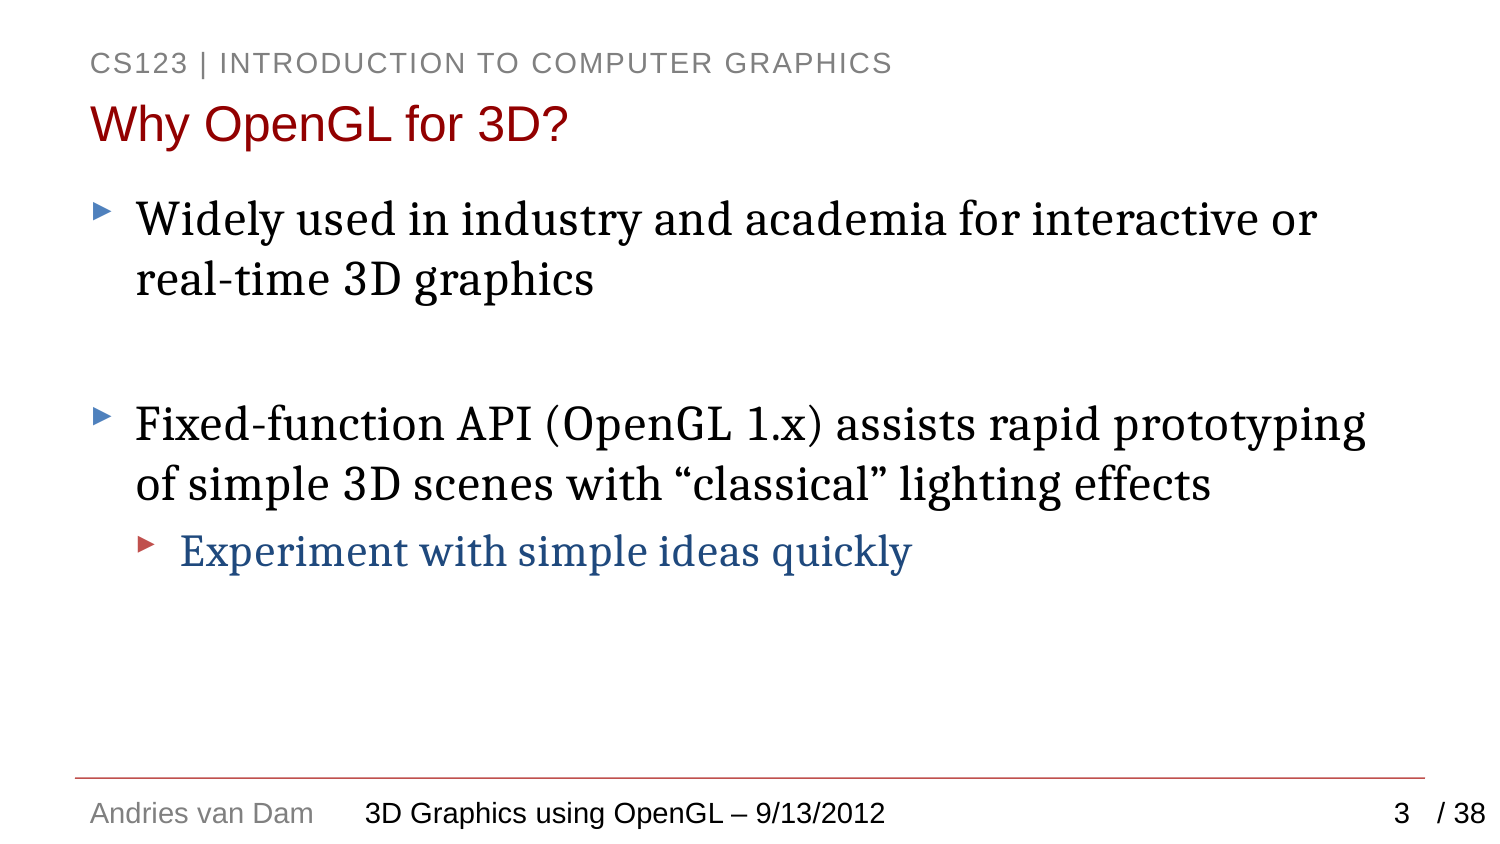

# Why OpenGL for 3D?
Widely used in industry and academia for interactive or real-time 3D graphics

Fixed-function API (OpenGL 1.x) assists rapid prototyping of simple 3D scenes with “classical” lighting effects
Experiment with simple ideas quickly

3
3D Graphics using OpenGL – 9/13/2012                                                                   / 38